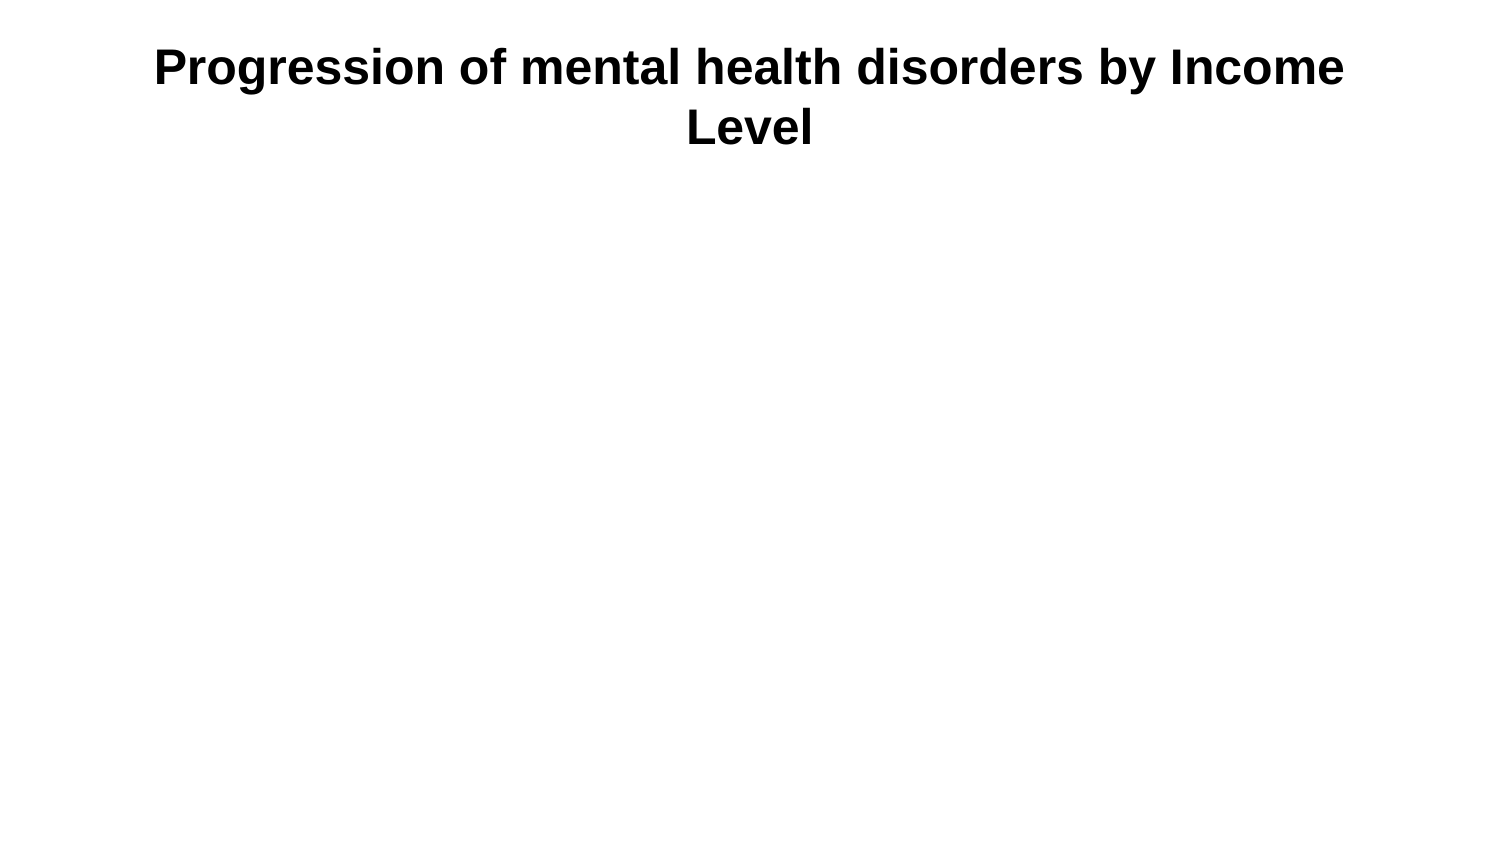

# Progression of mental health disorders by Income Level